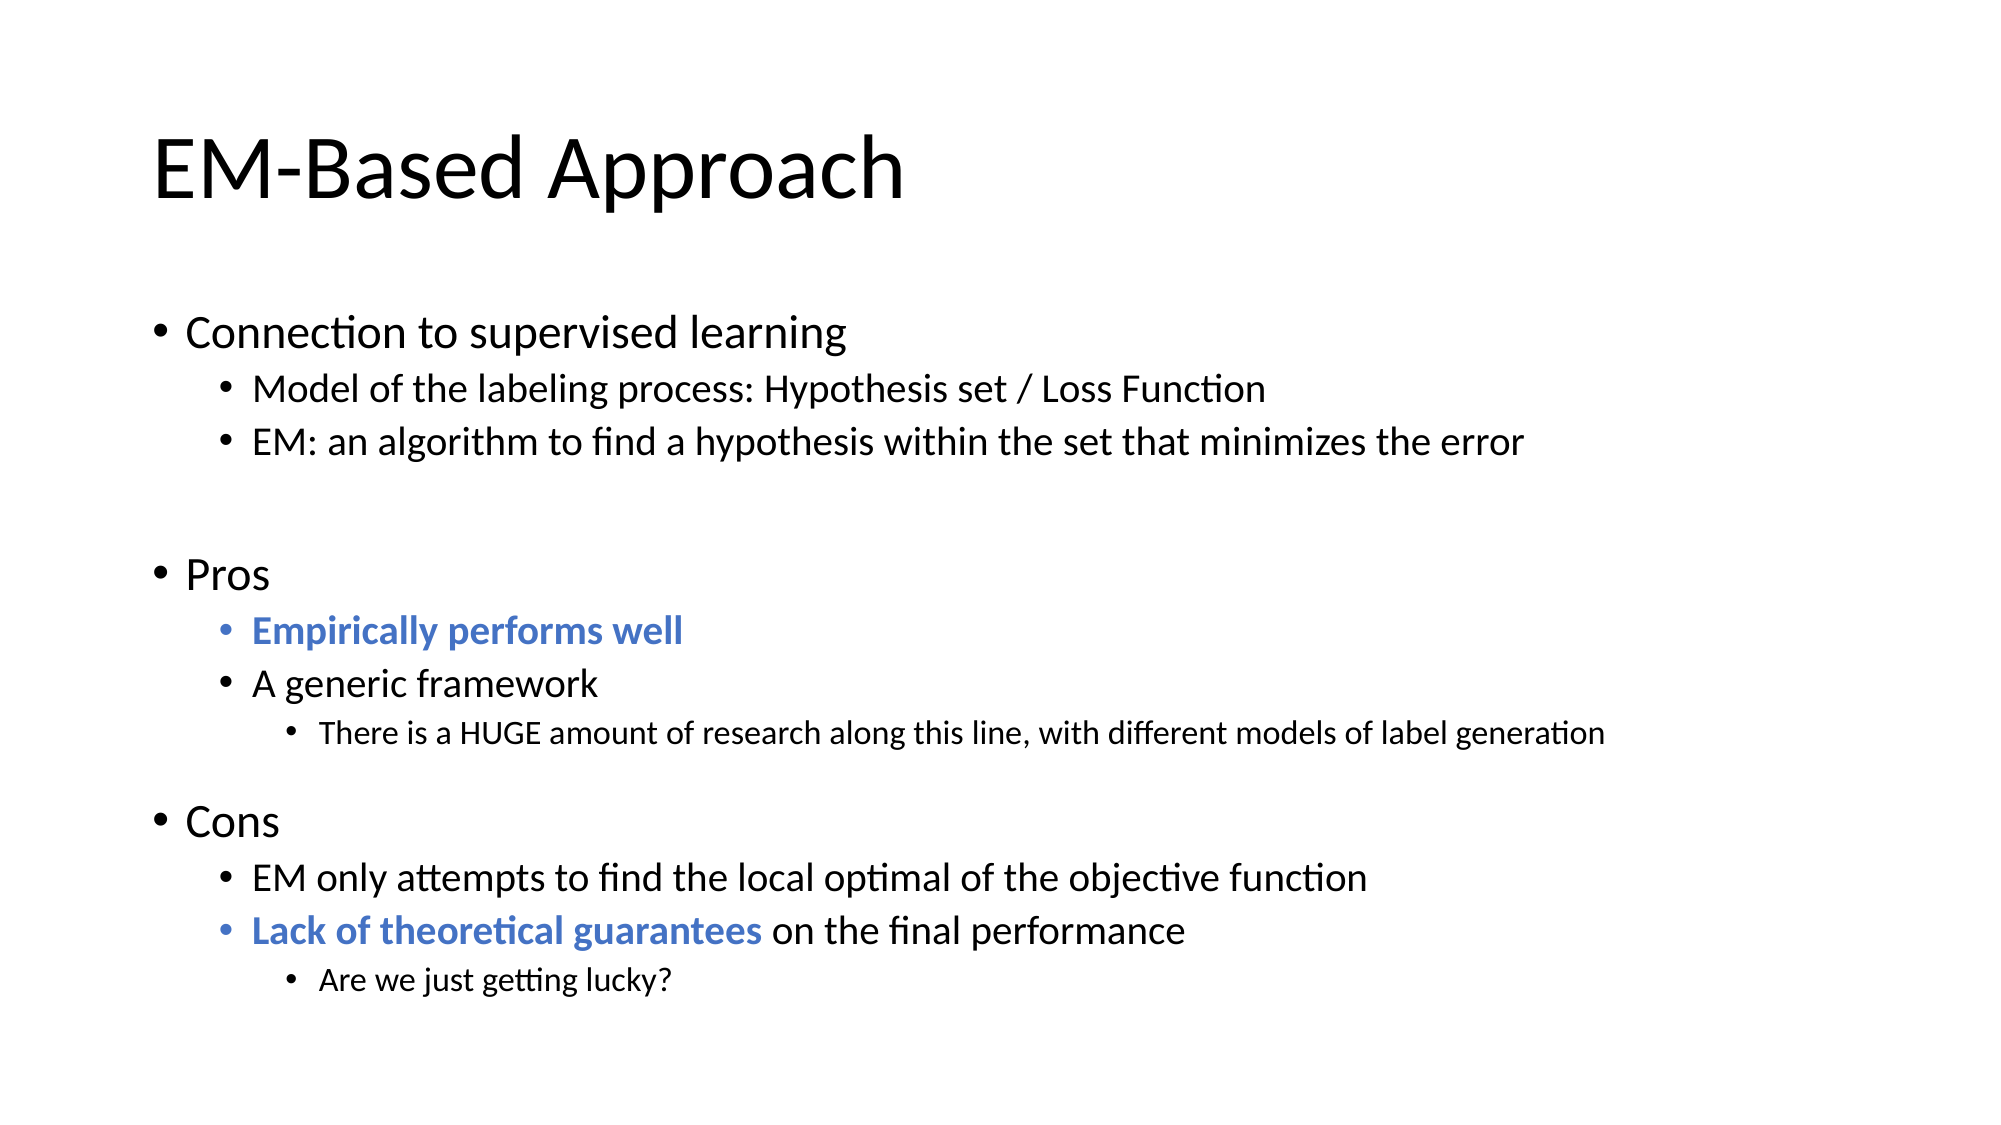

# EM-Based Approach
Connection to supervised learning
Model of the labeling process: Hypothesis set / Loss Function
EM: an algorithm to find a hypothesis within the set that minimizes the error

Pros
Empirically performs well
A generic framework
There is a HUGE amount of research along this line, with different models of label generation

Cons
EM only attempts to find the local optimal of the objective function
Lack of theoretical guarantees on the final performance
Are we just getting lucky?